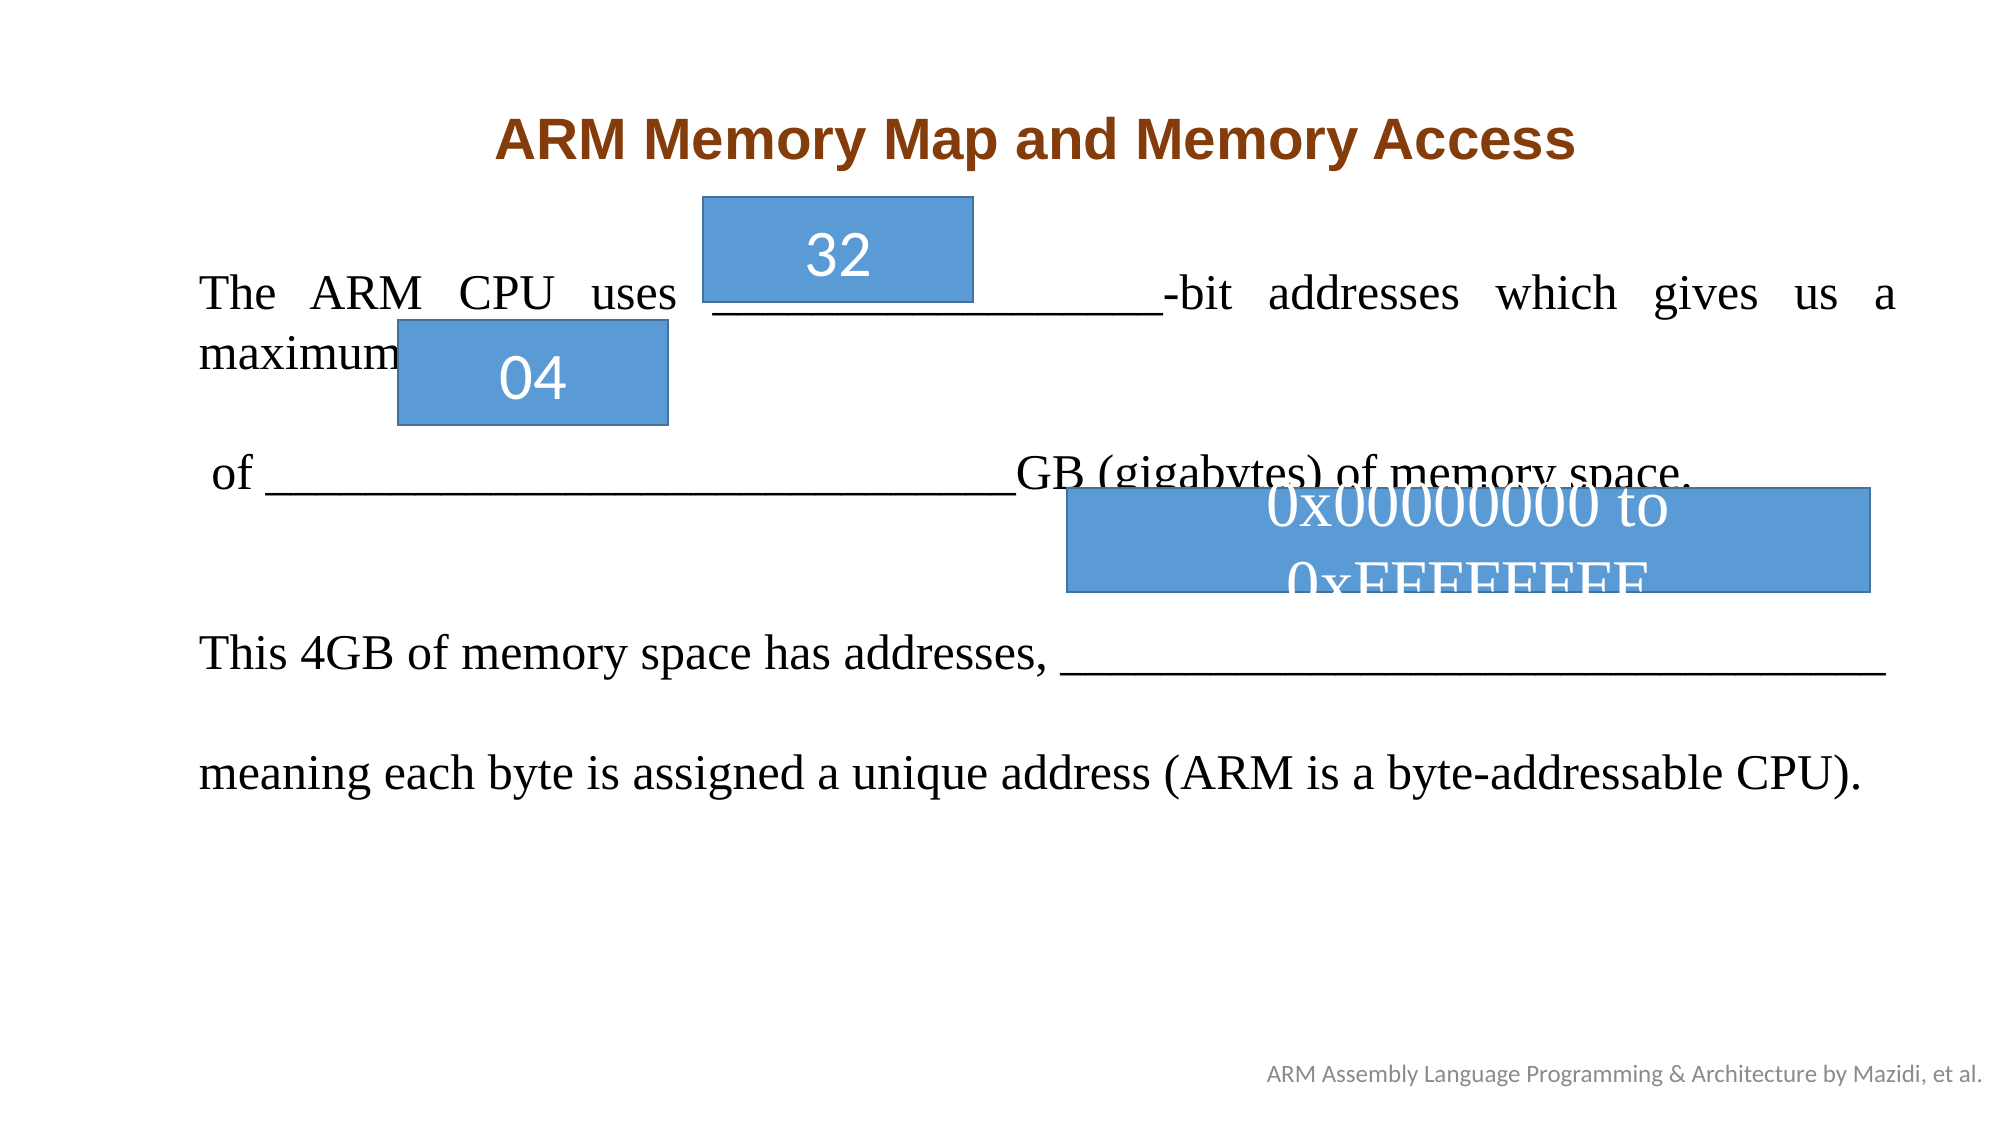

ARM Memory Map and Memory Access
32
The ARM CPU uses __________________-bit addresses which gives us a maximum

 of ______________________________GB (gigabytes) of memory space.

This 4GB of memory space has addresses, _________________________________

meaning each byte is assigned a unique address (ARM is a byte-addressable CPU).
04
0x00000000 to 0xFFFFFFFF
ARM Assembly Language Programming & Architecture by Mazidi, et al.